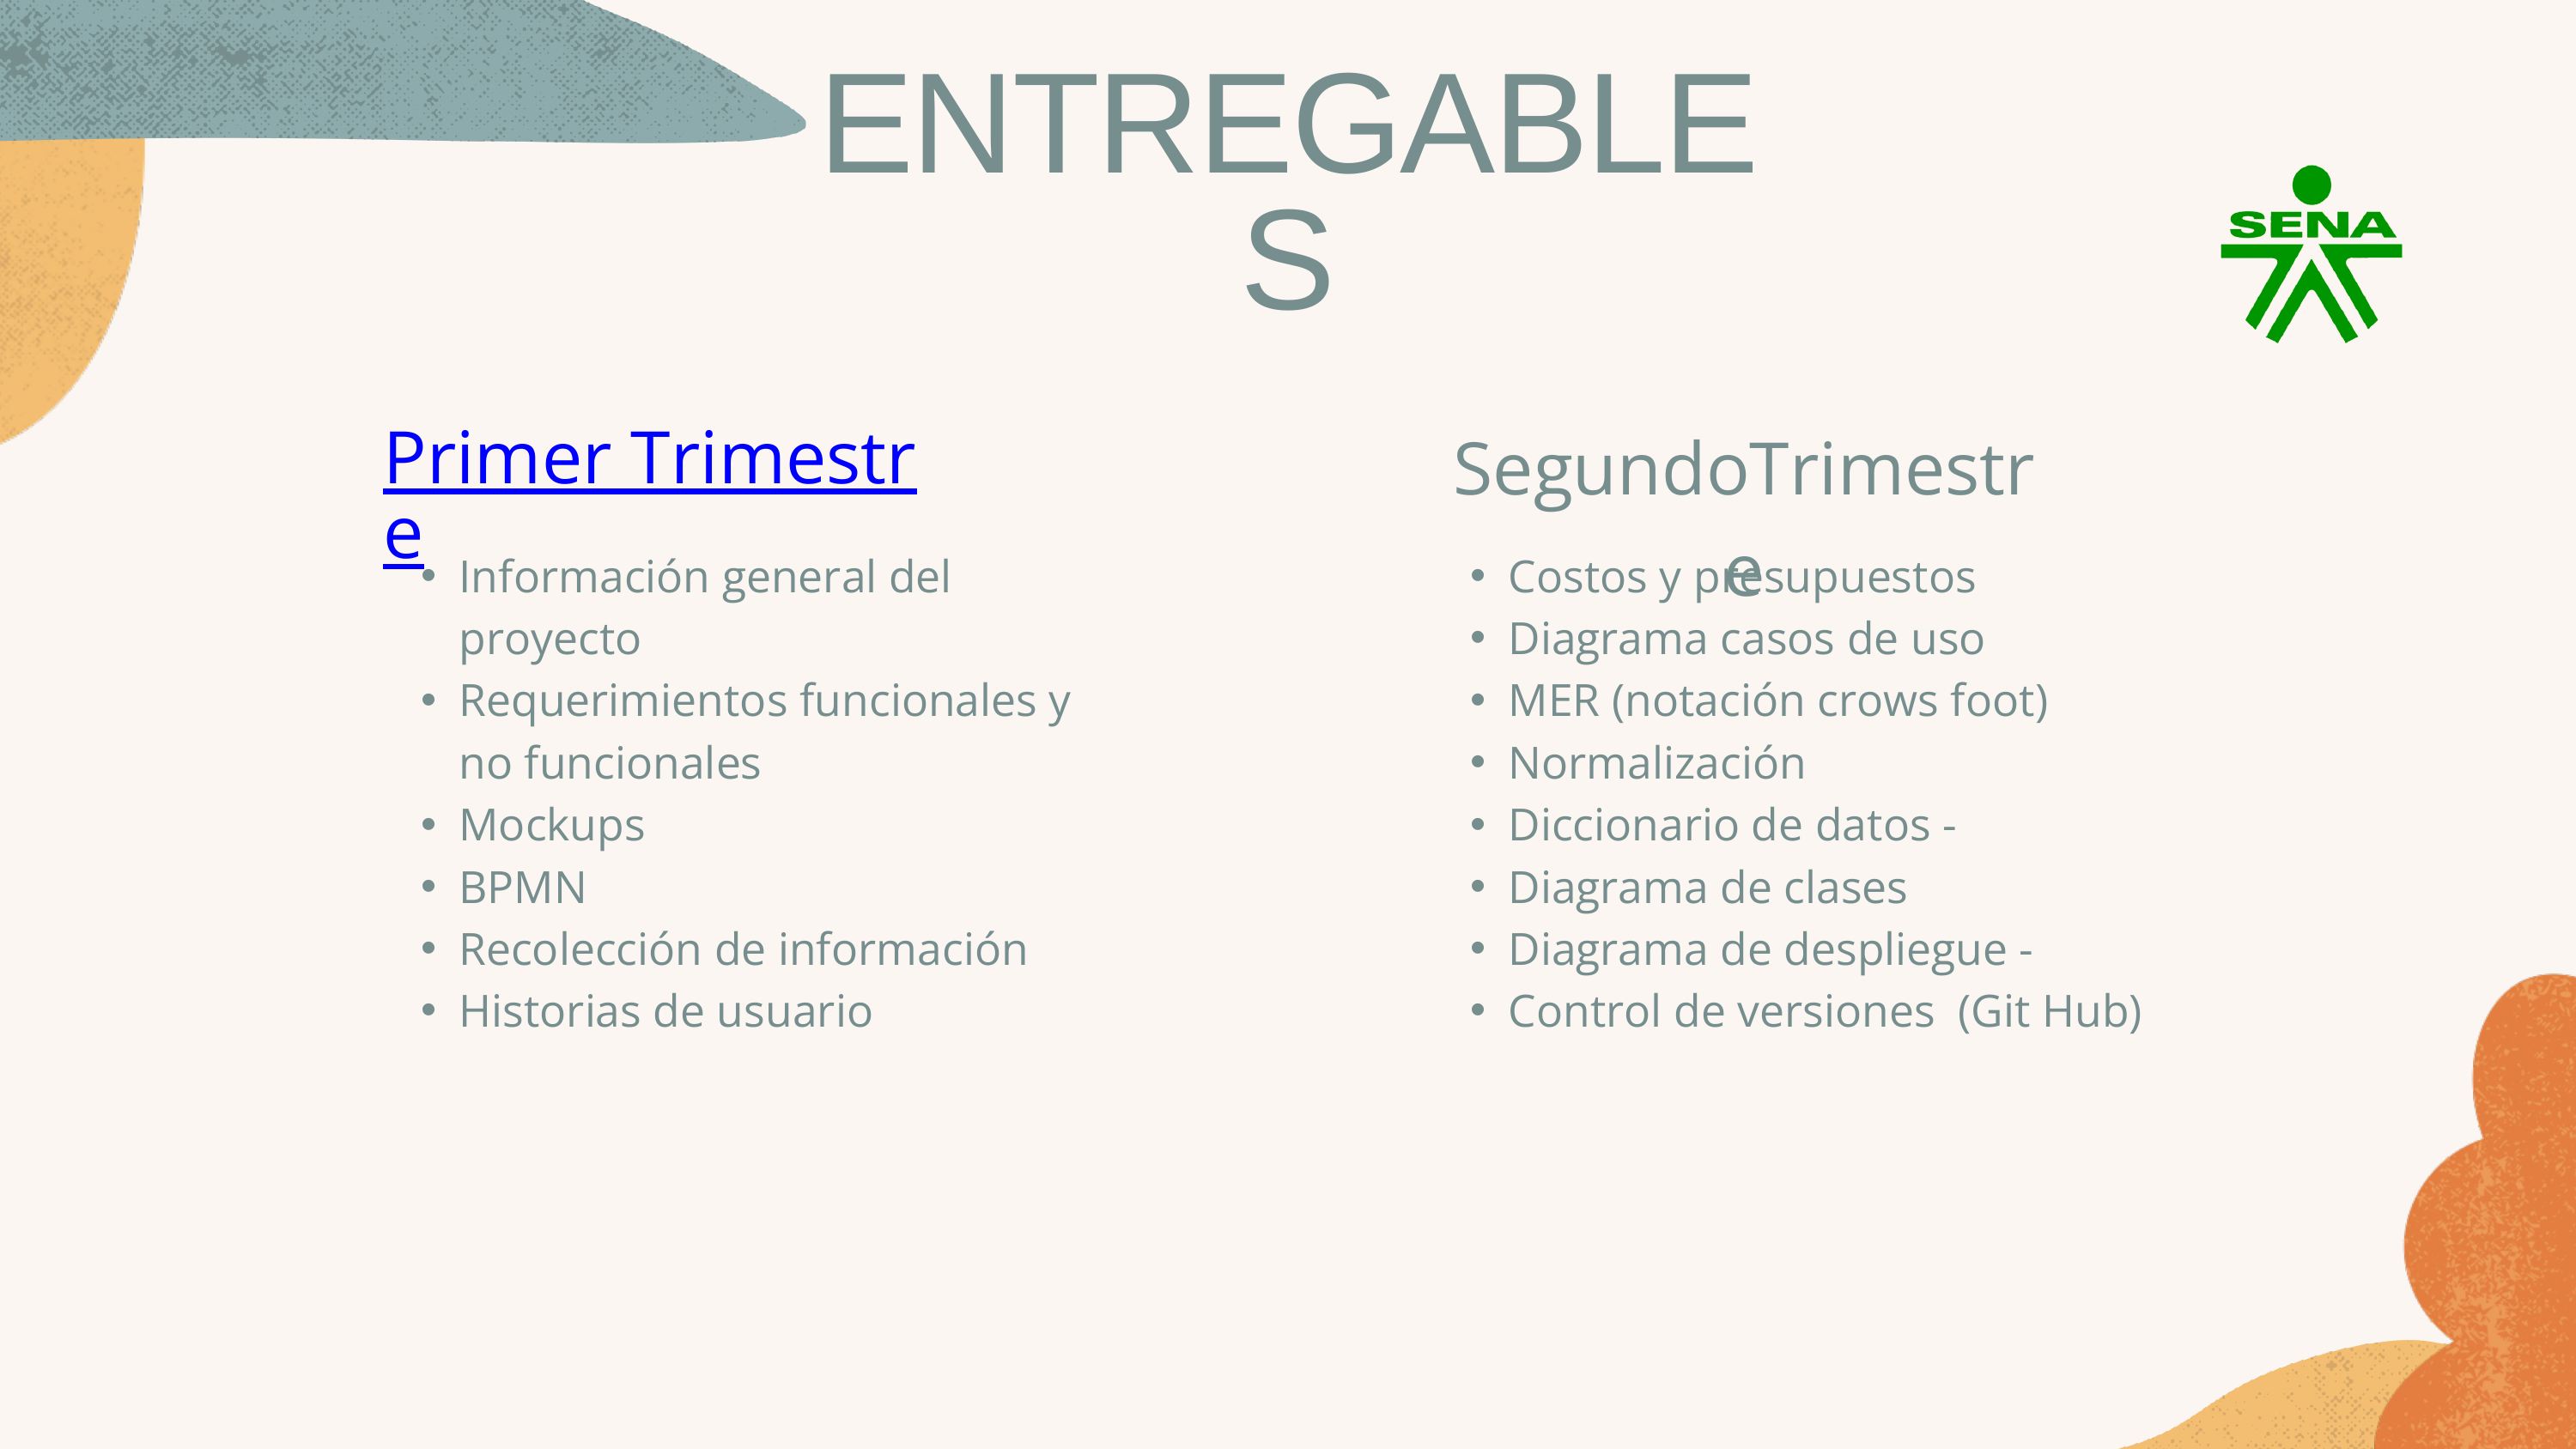

ENTREGABLES

Primer Trimestre
SegundoTrimestre
Información general del proyecto
Requerimientos funcionales y no funcionales
Mockups
BPMN
Recolección de información
Historias de usuario
Costos y presupuestos
Diagrama casos de uso
MER (notación crows foot)
Normalización
Diccionario de datos -
Diagrama de clases
Diagrama de despliegue -
Control de versiones  (Git Hub)